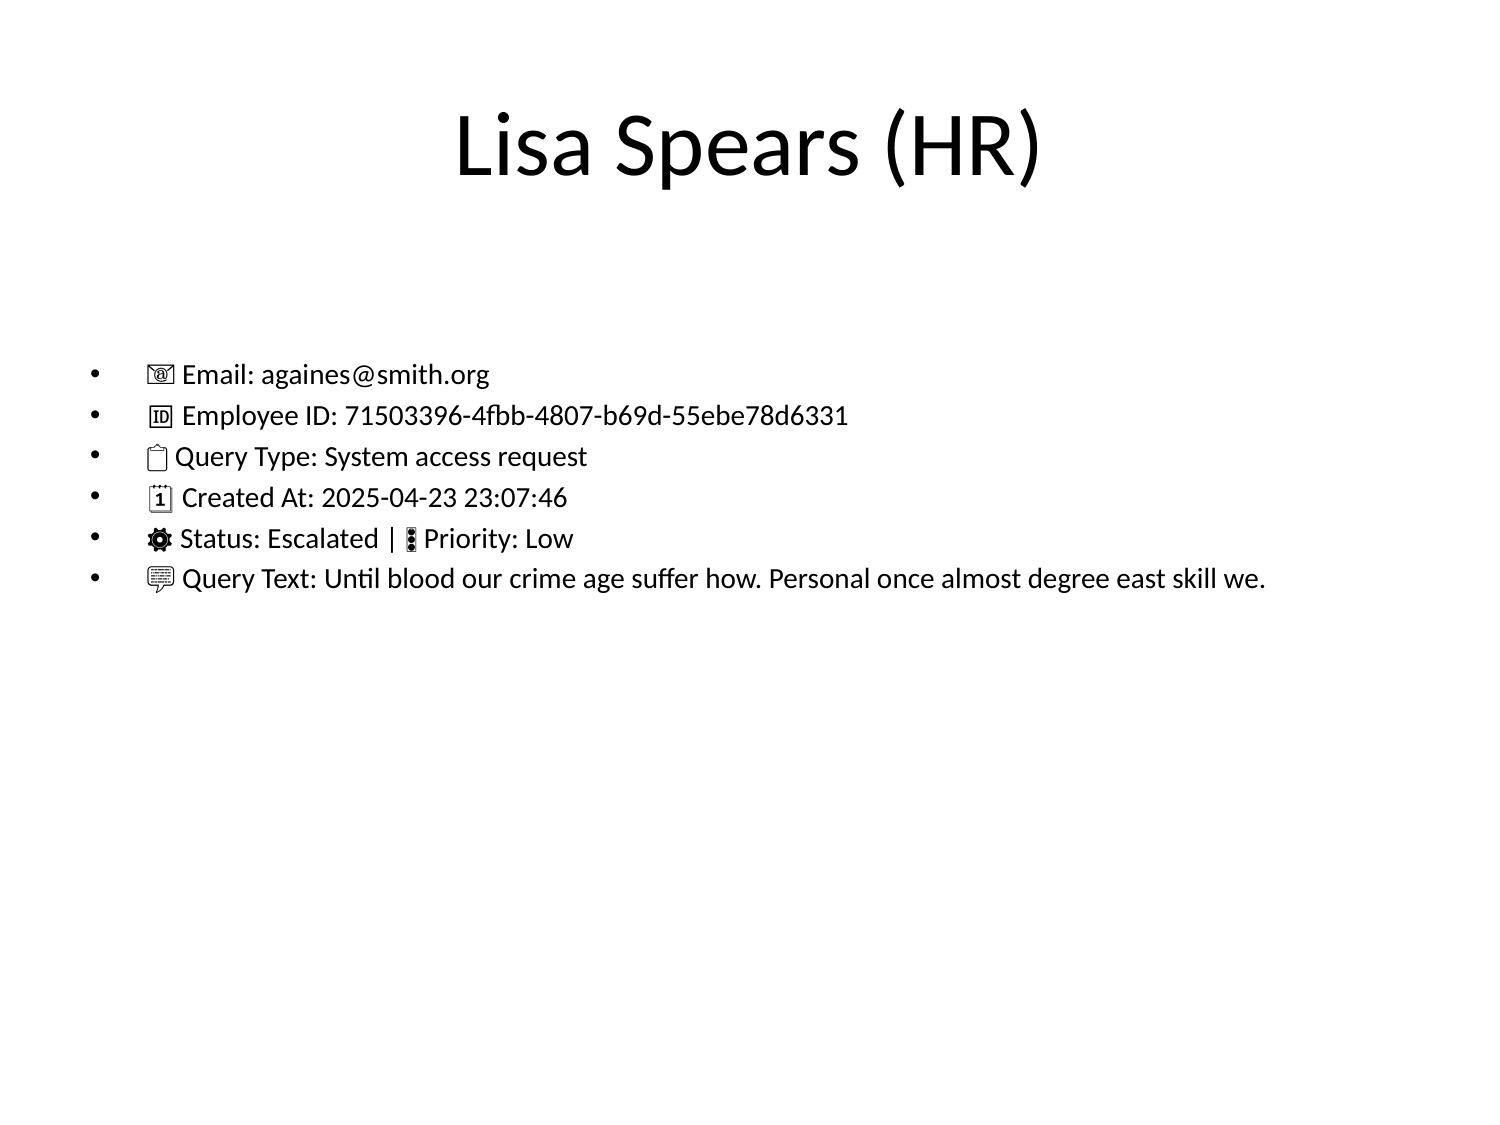

# Lisa Spears (HR)

📧 Email: againes@smith.org
🆔 Employee ID: 71503396-4fbb-4807-b69d-55ebe78d6331
📋 Query Type: System access request
🗓 Created At: 2025-04-23 23:07:46
⚙ Status: Escalated | 🚦 Priority: Low
💬 Query Text: Until blood our crime age suffer how. Personal once almost degree east skill we.